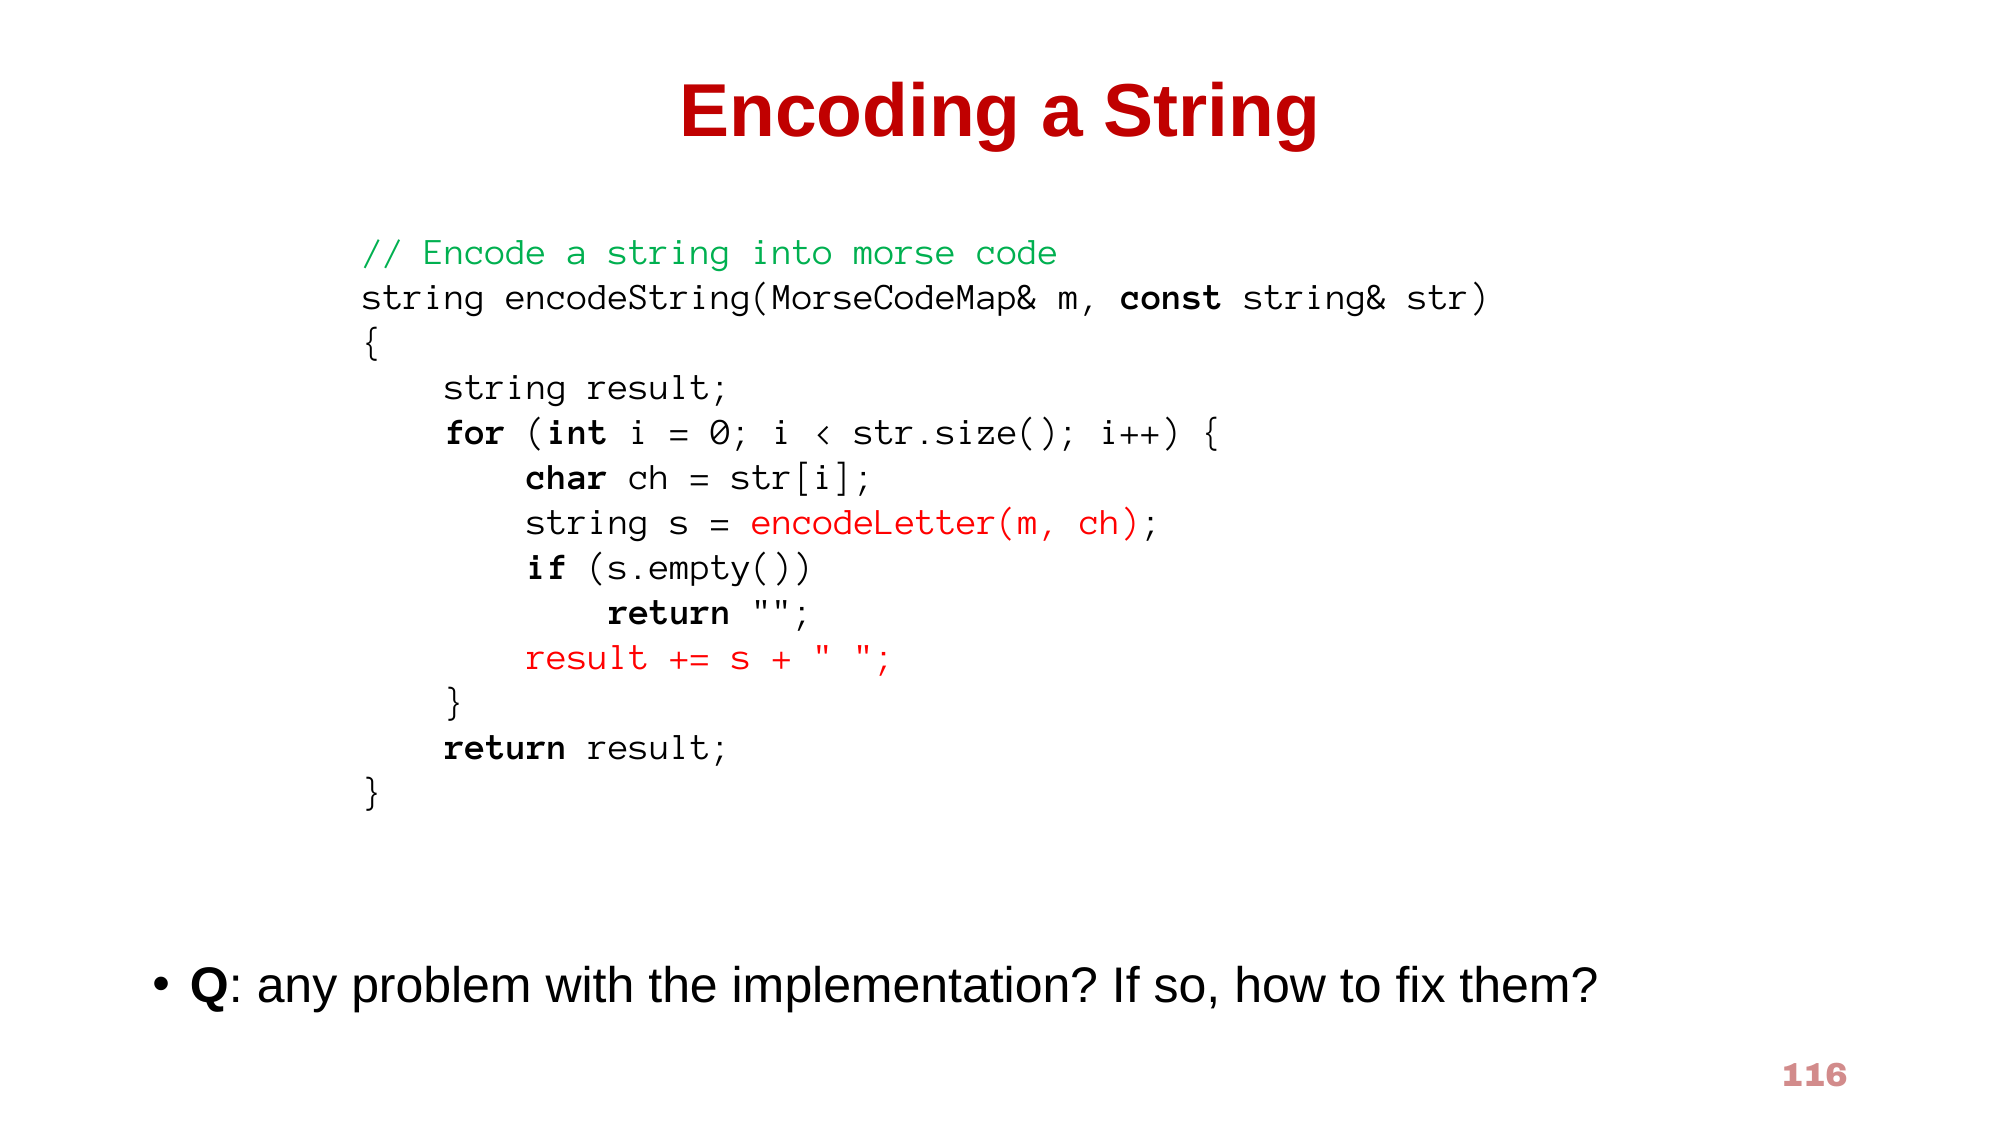

# Encoding a String

Q: any problem with the implementation? If so, how to fix them?
// Encode a string into morse code
string encodeString(MorseCodeMap& m, const string& str)
{
    string result;
    for (int i = 0; i < str.size(); i++) {
        char ch = str[i];
        string s = encodeLetter(m, ch);
        if (s.empty())
            return "";
        result += s + " ";
    }
    return result;
}
116